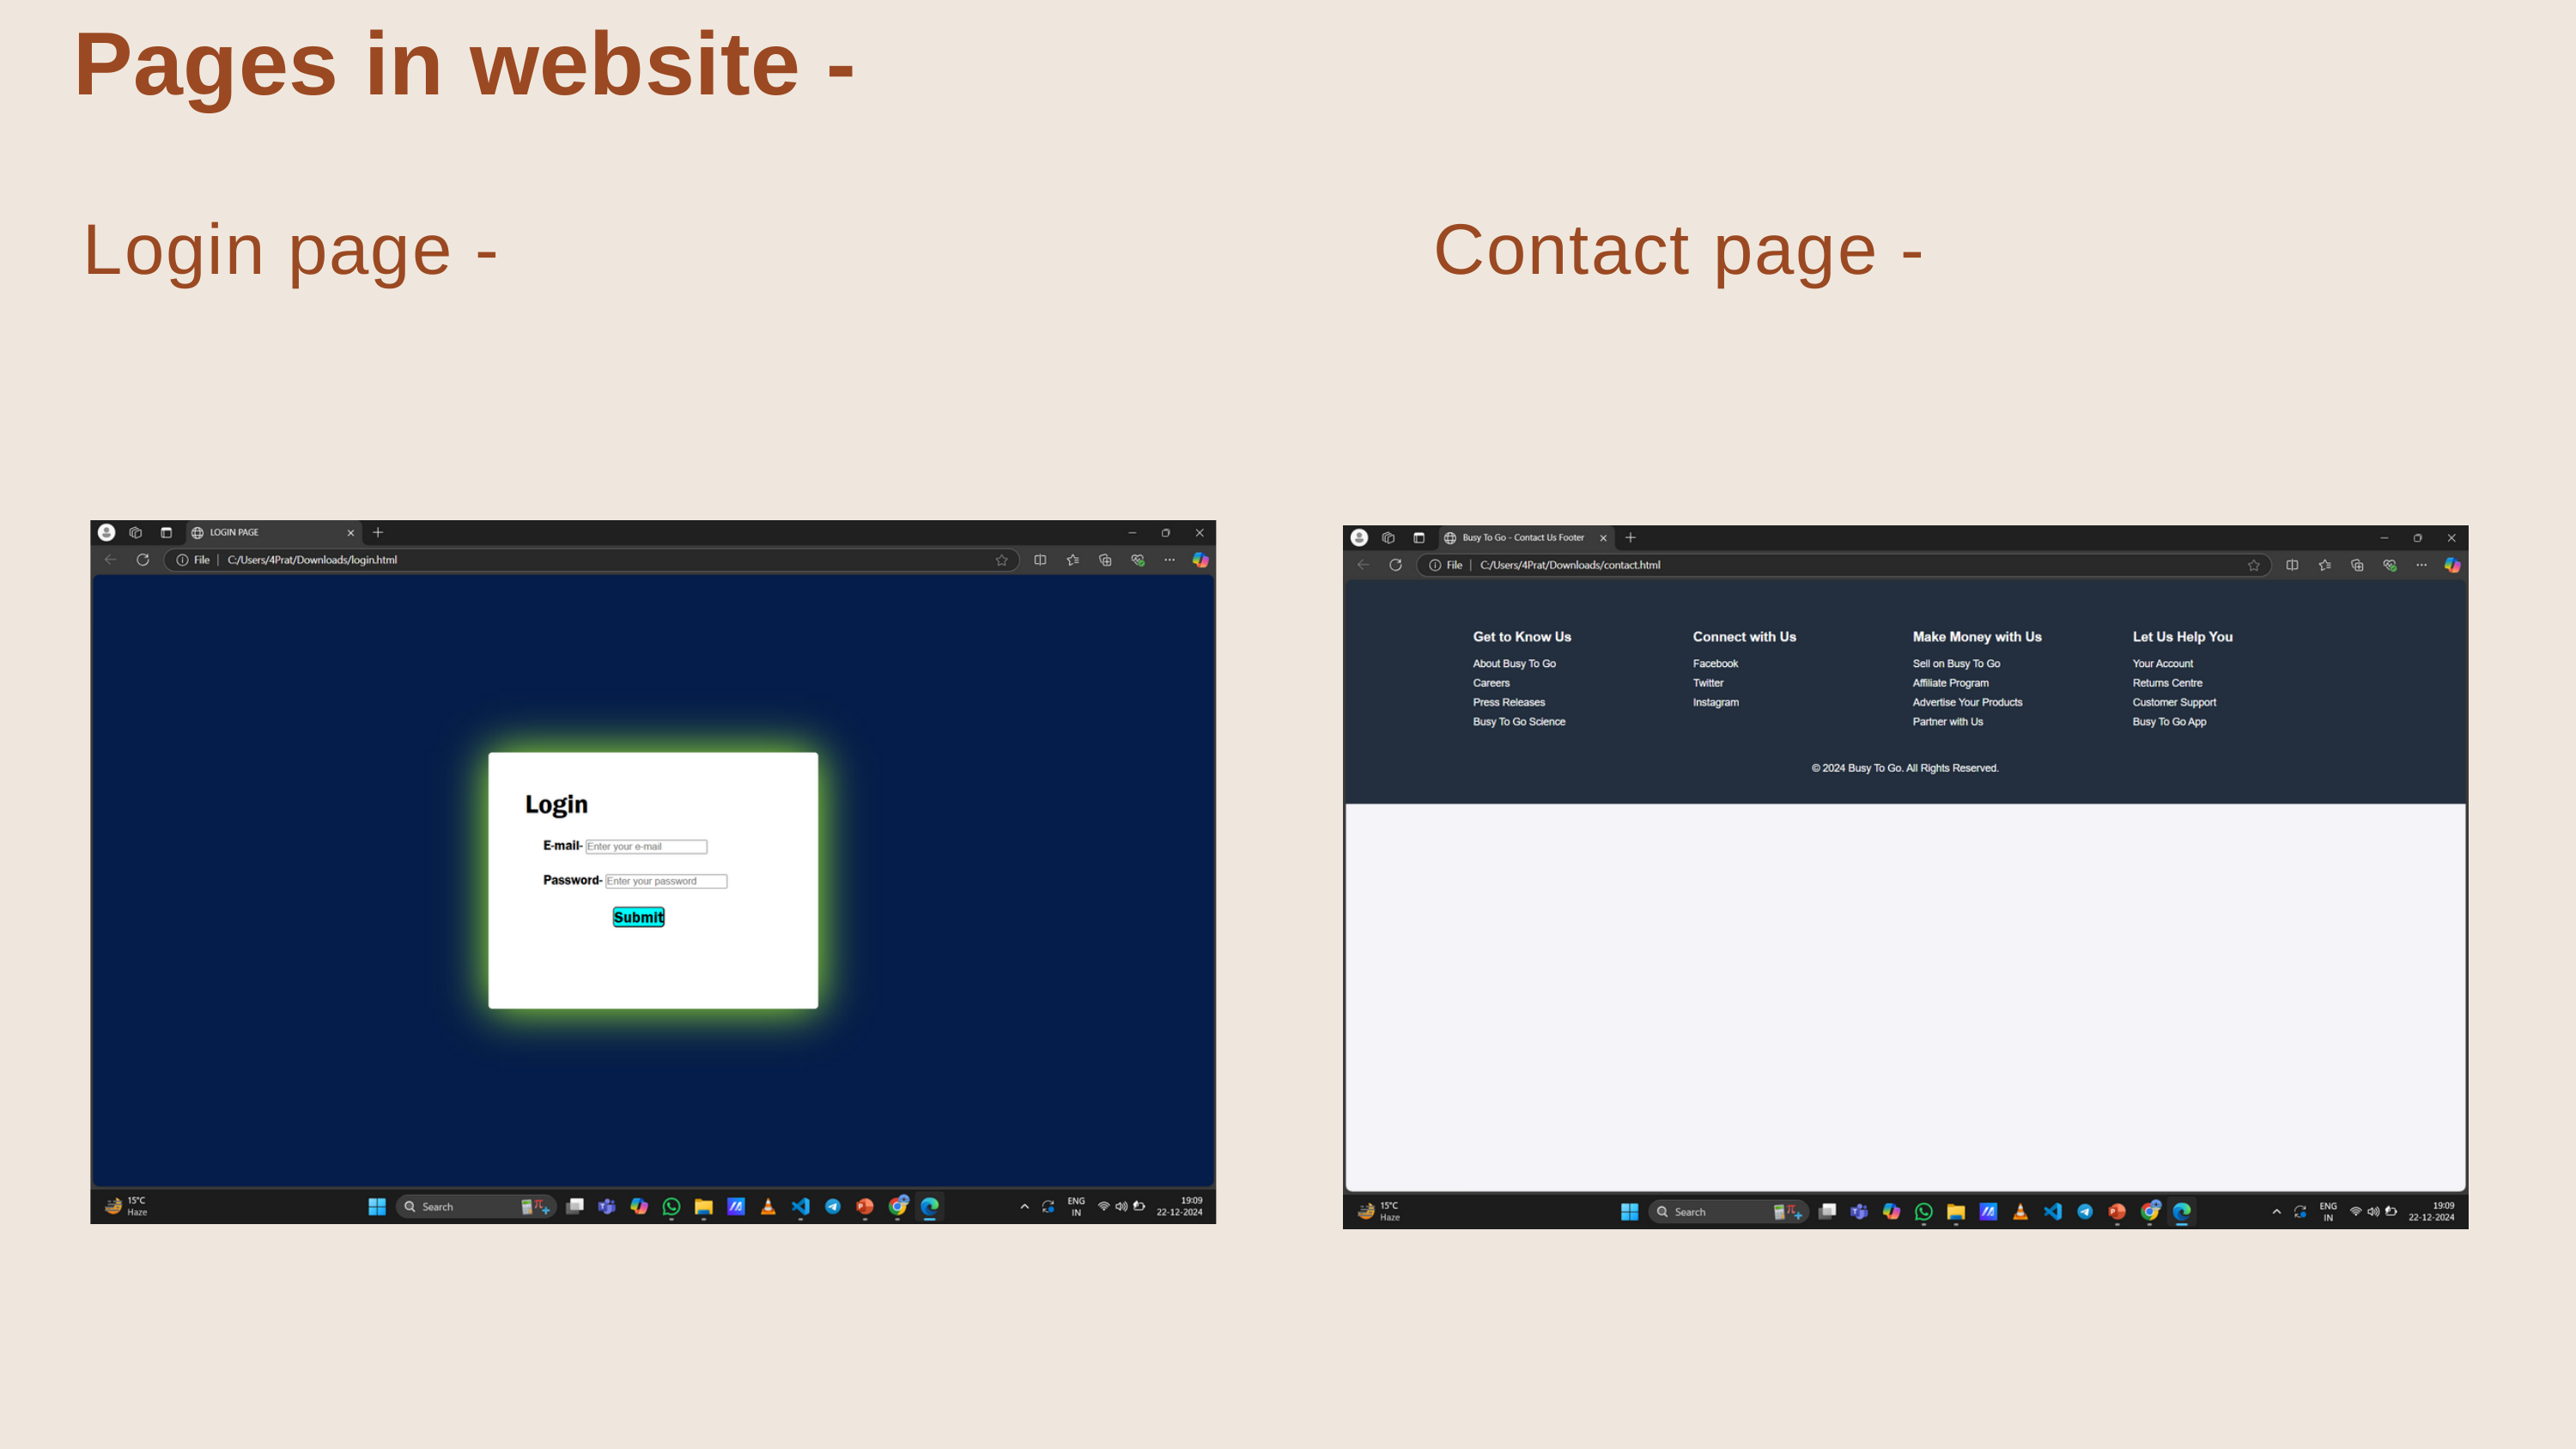

Pages in website -
Login page -                                           Contact page -